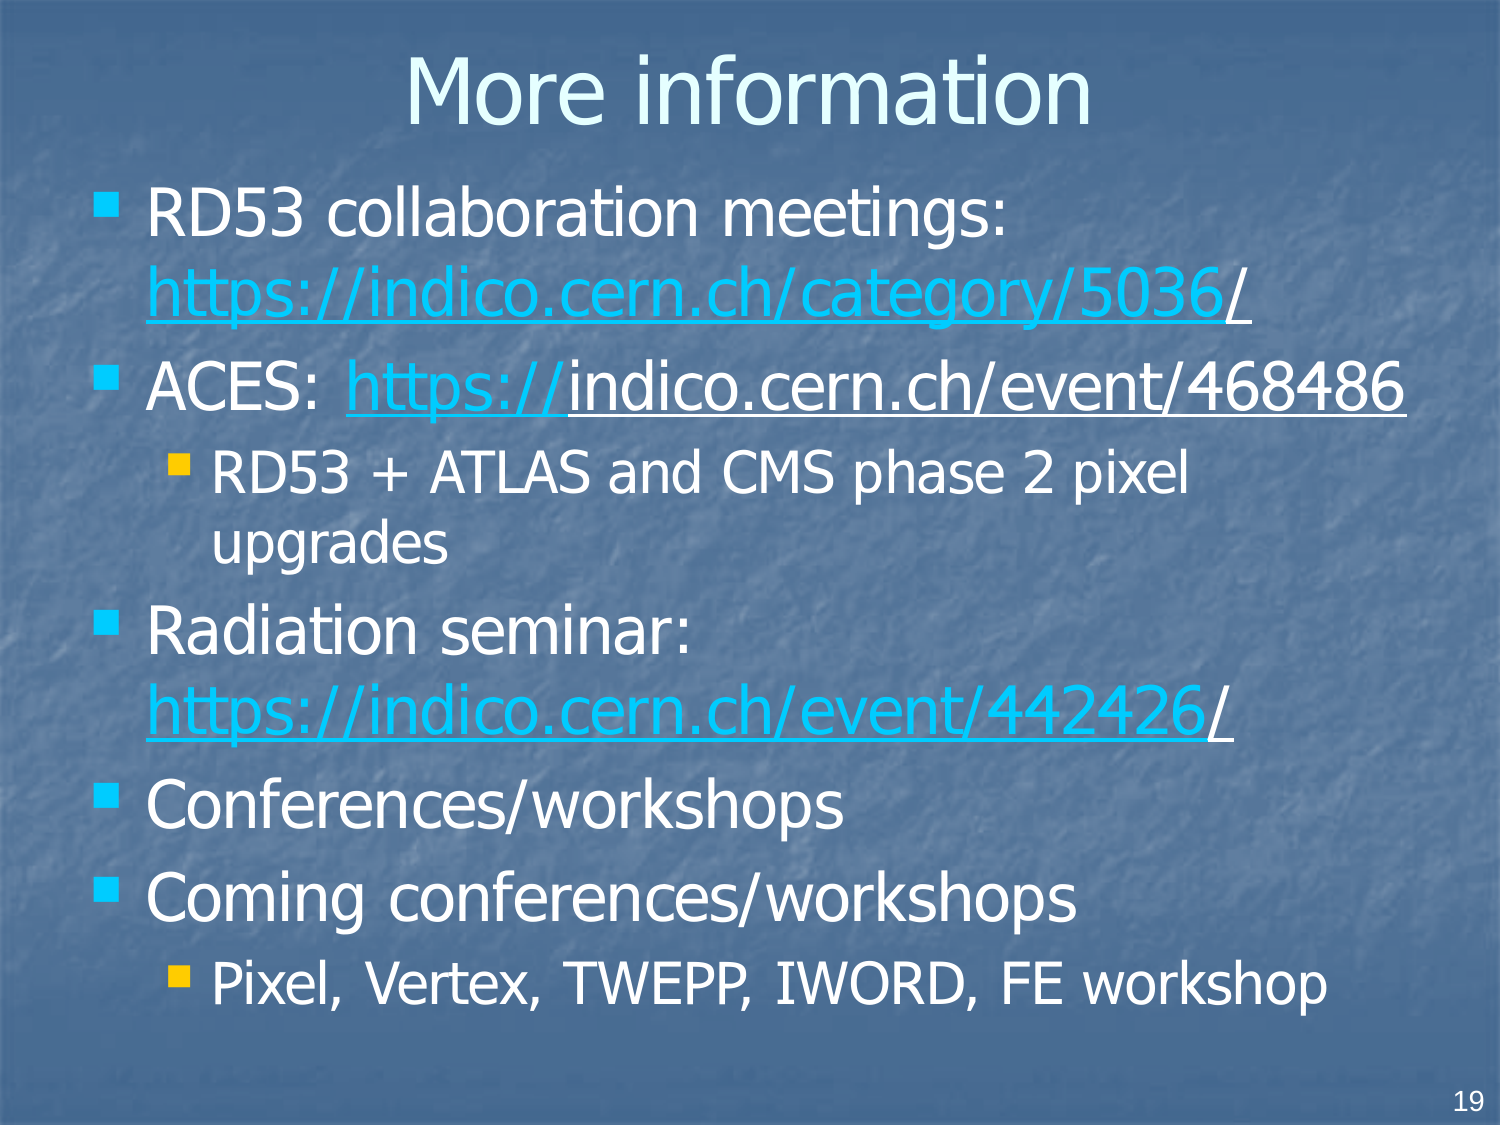

# More information
RD53 collaboration meetings: https://indico.cern.ch/category/5036/
ACES: https://indico.cern.ch/event/468486
RD53 + ATLAS and CMS phase 2 pixel upgrades
Radiation seminar: https://indico.cern.ch/event/442426/
Conferences/workshops
Coming conferences/workshops
Pixel, Vertex, TWEPP, IWORD, FE workshop
19